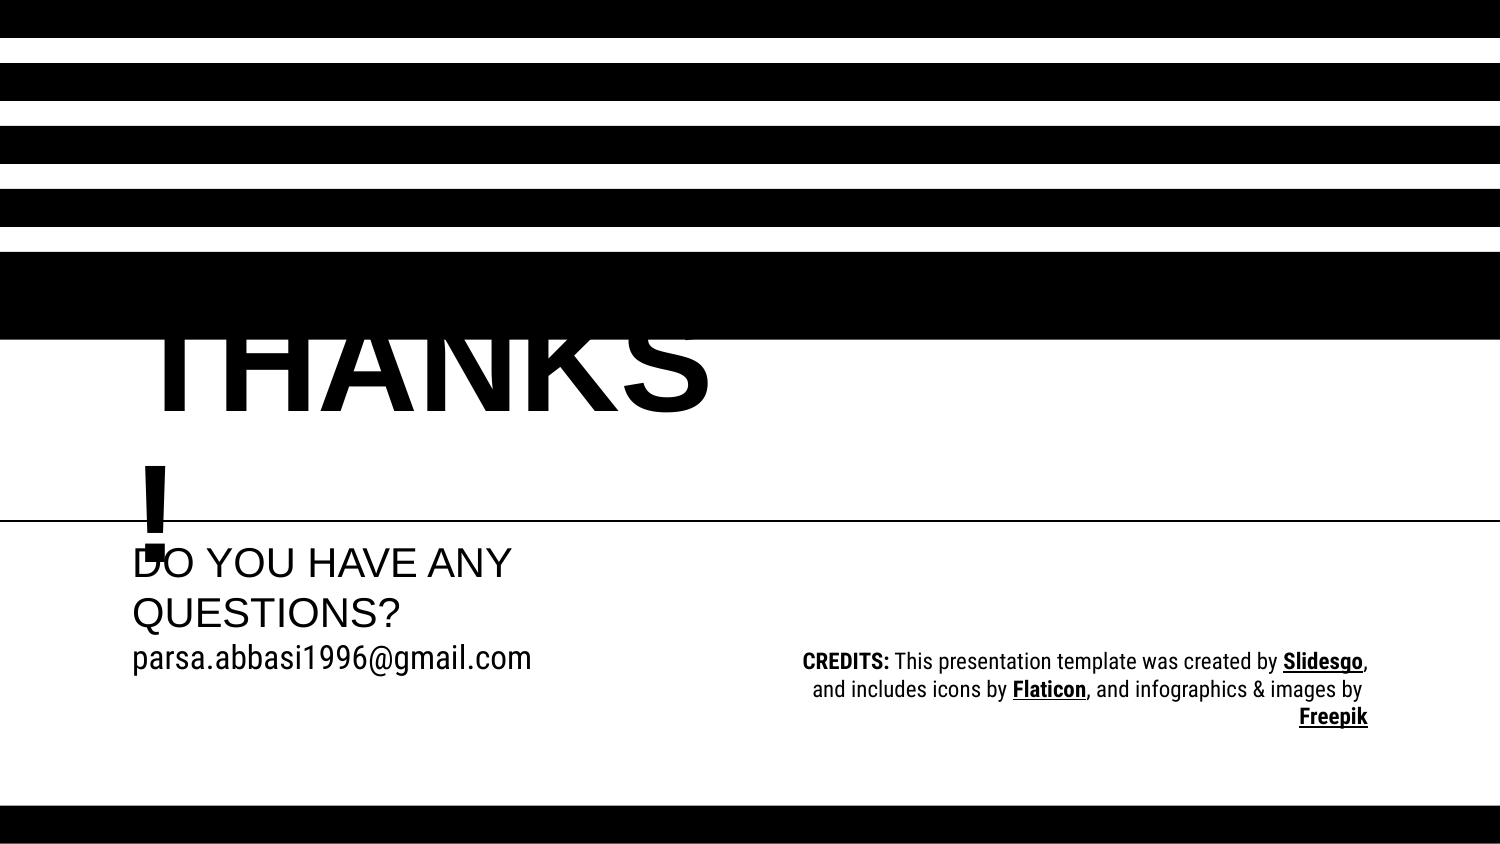

# THANKS!
DO YOU HAVE ANY QUESTIONS?
parsa.abbasi1996@gmail.com